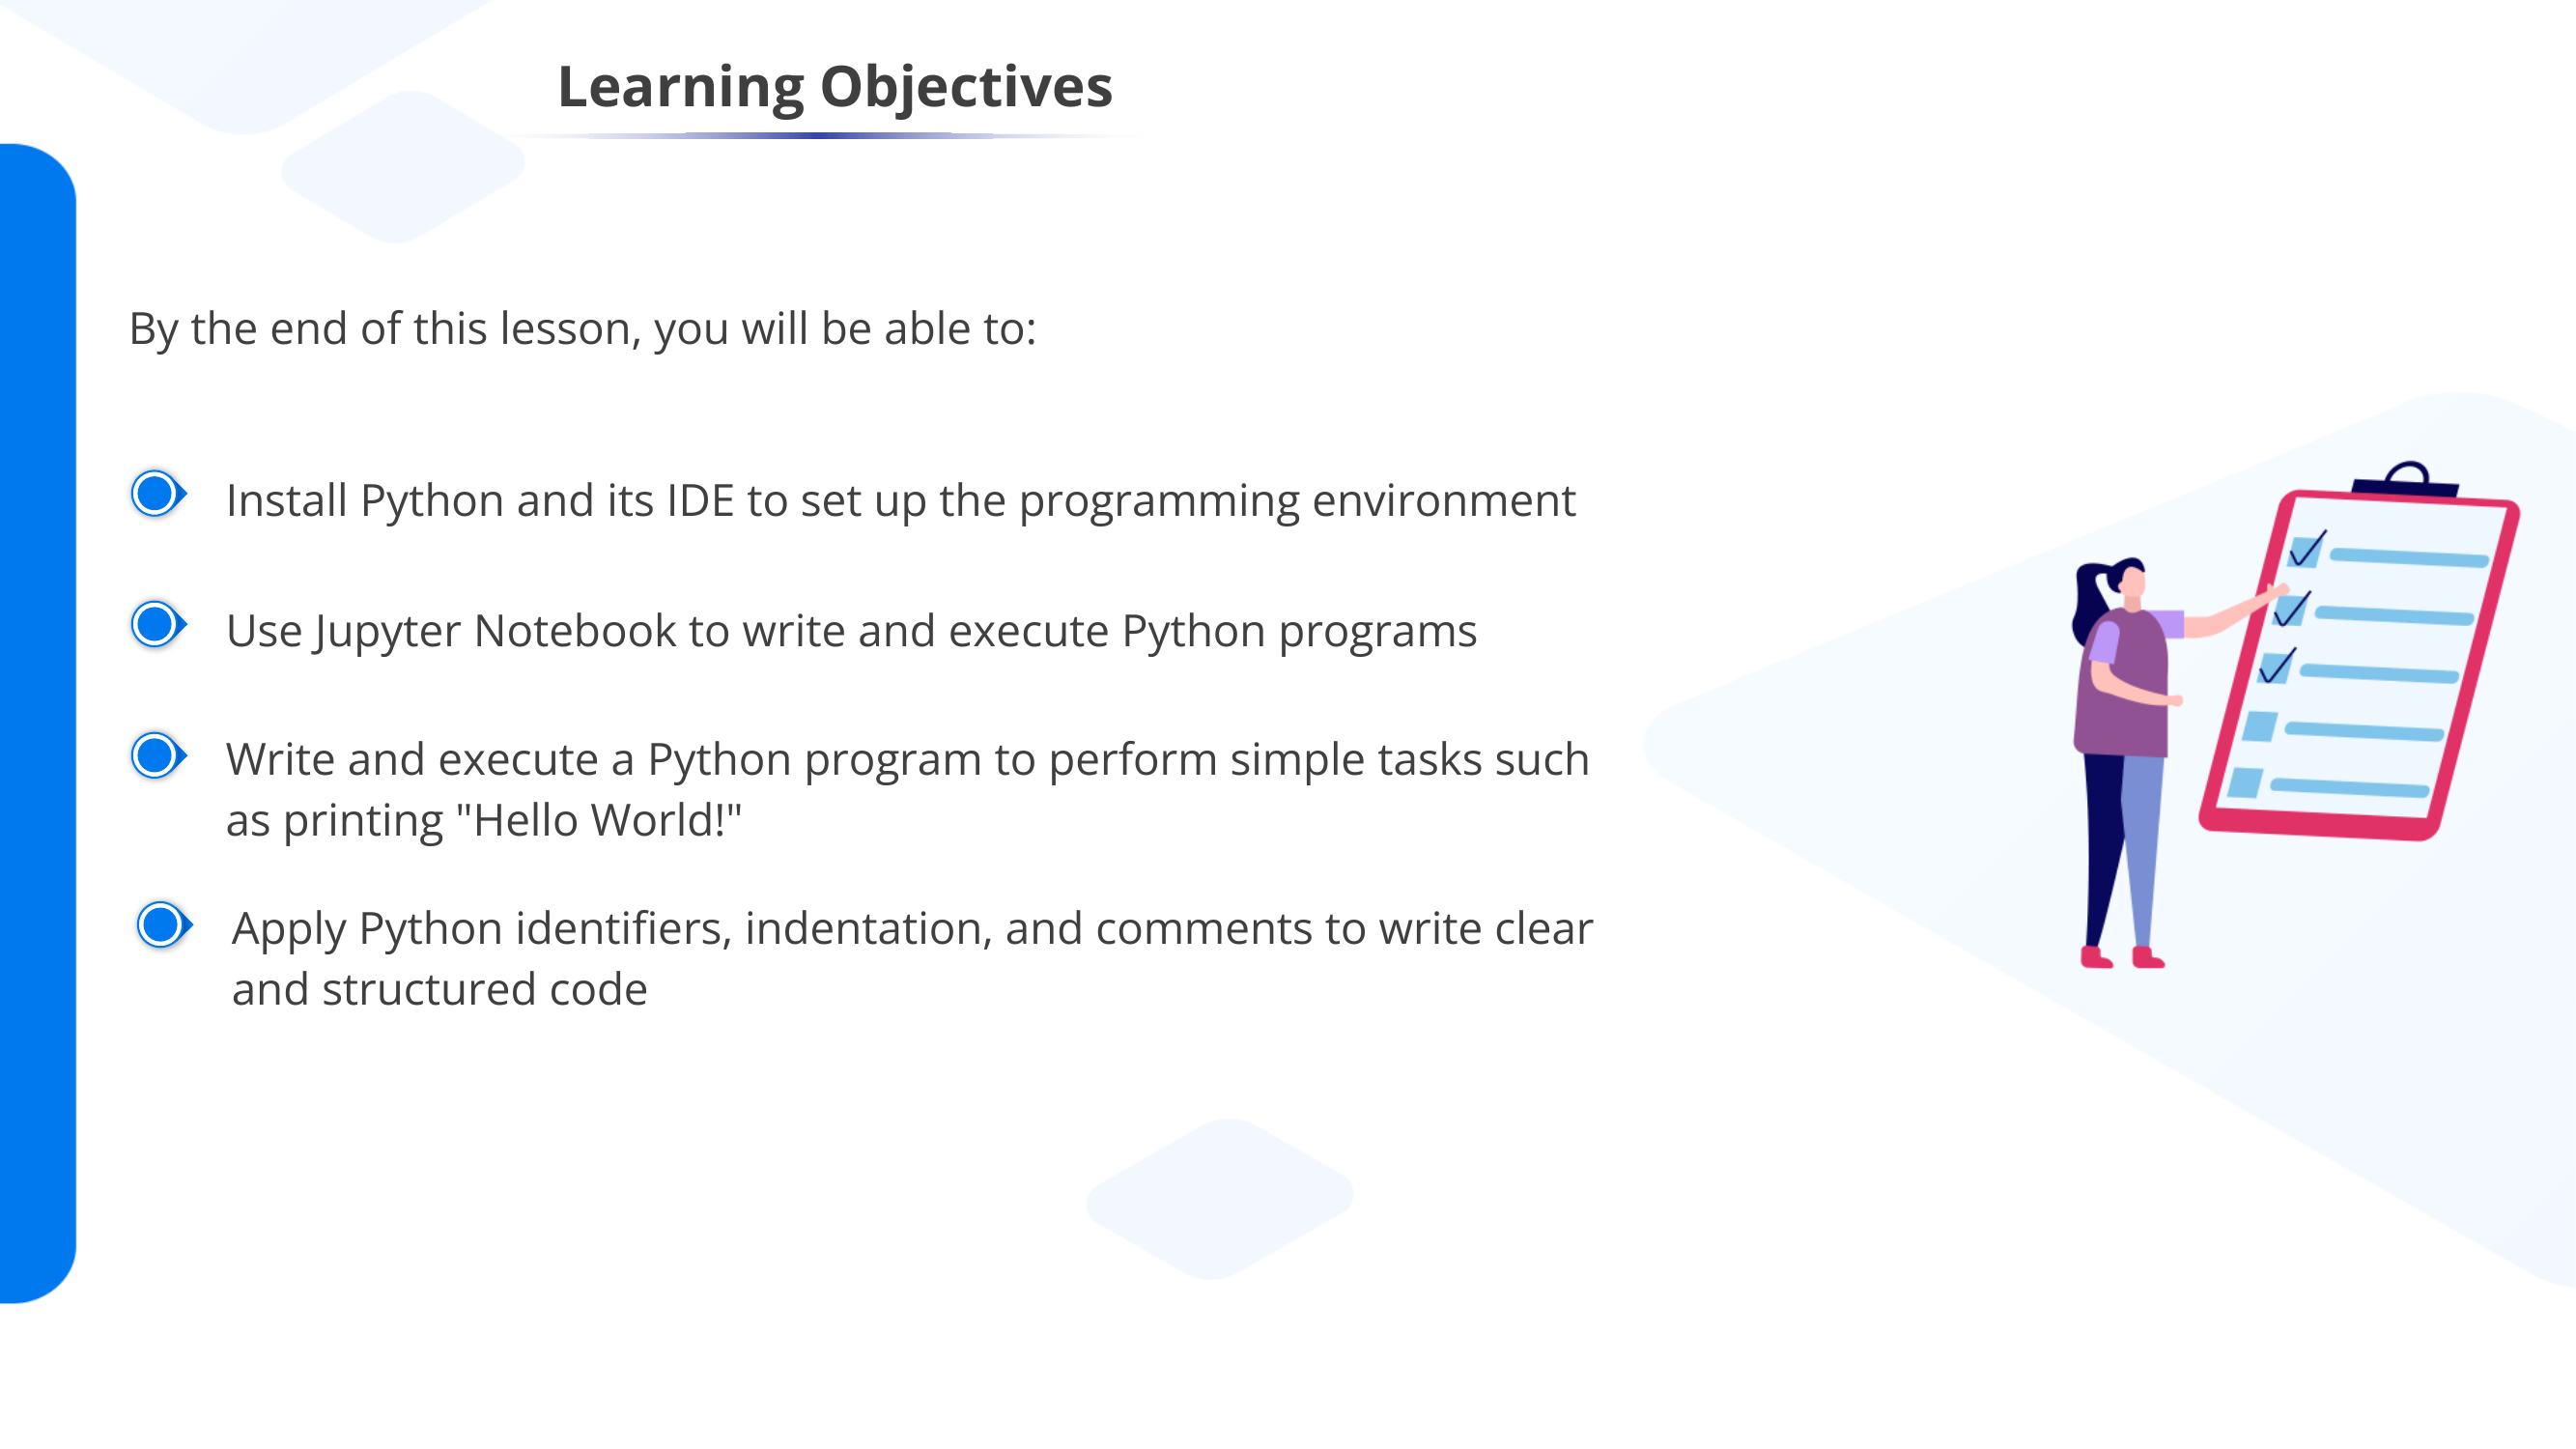

Install Python and its IDE to set up the programming environment

Use Jupyter Notebook to write and execute Python programs

Write and execute a Python program to perform simple tasks such as printing "Hello World!"

Apply Python identifiers, indentation, and comments to write clear and structured code